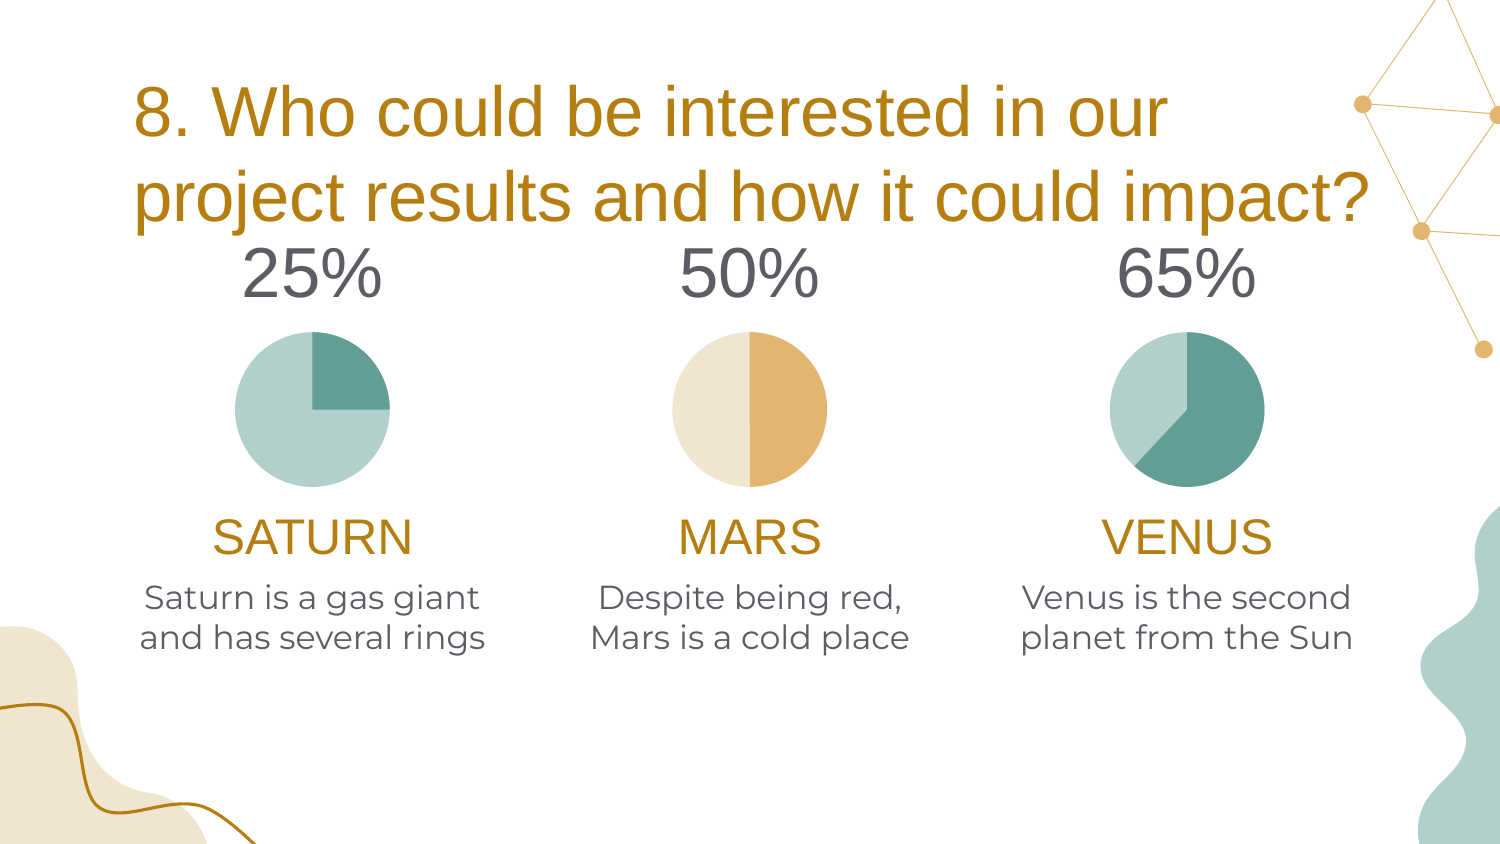

# 8. Who could be interested in our project results and how it could impact?
25%
50%
65%

SATURN
MARS
VENUS
Saturn is a gas giant and has several rings
Despite being red, Mars is a cold place
Venus is the second planet from the Sun